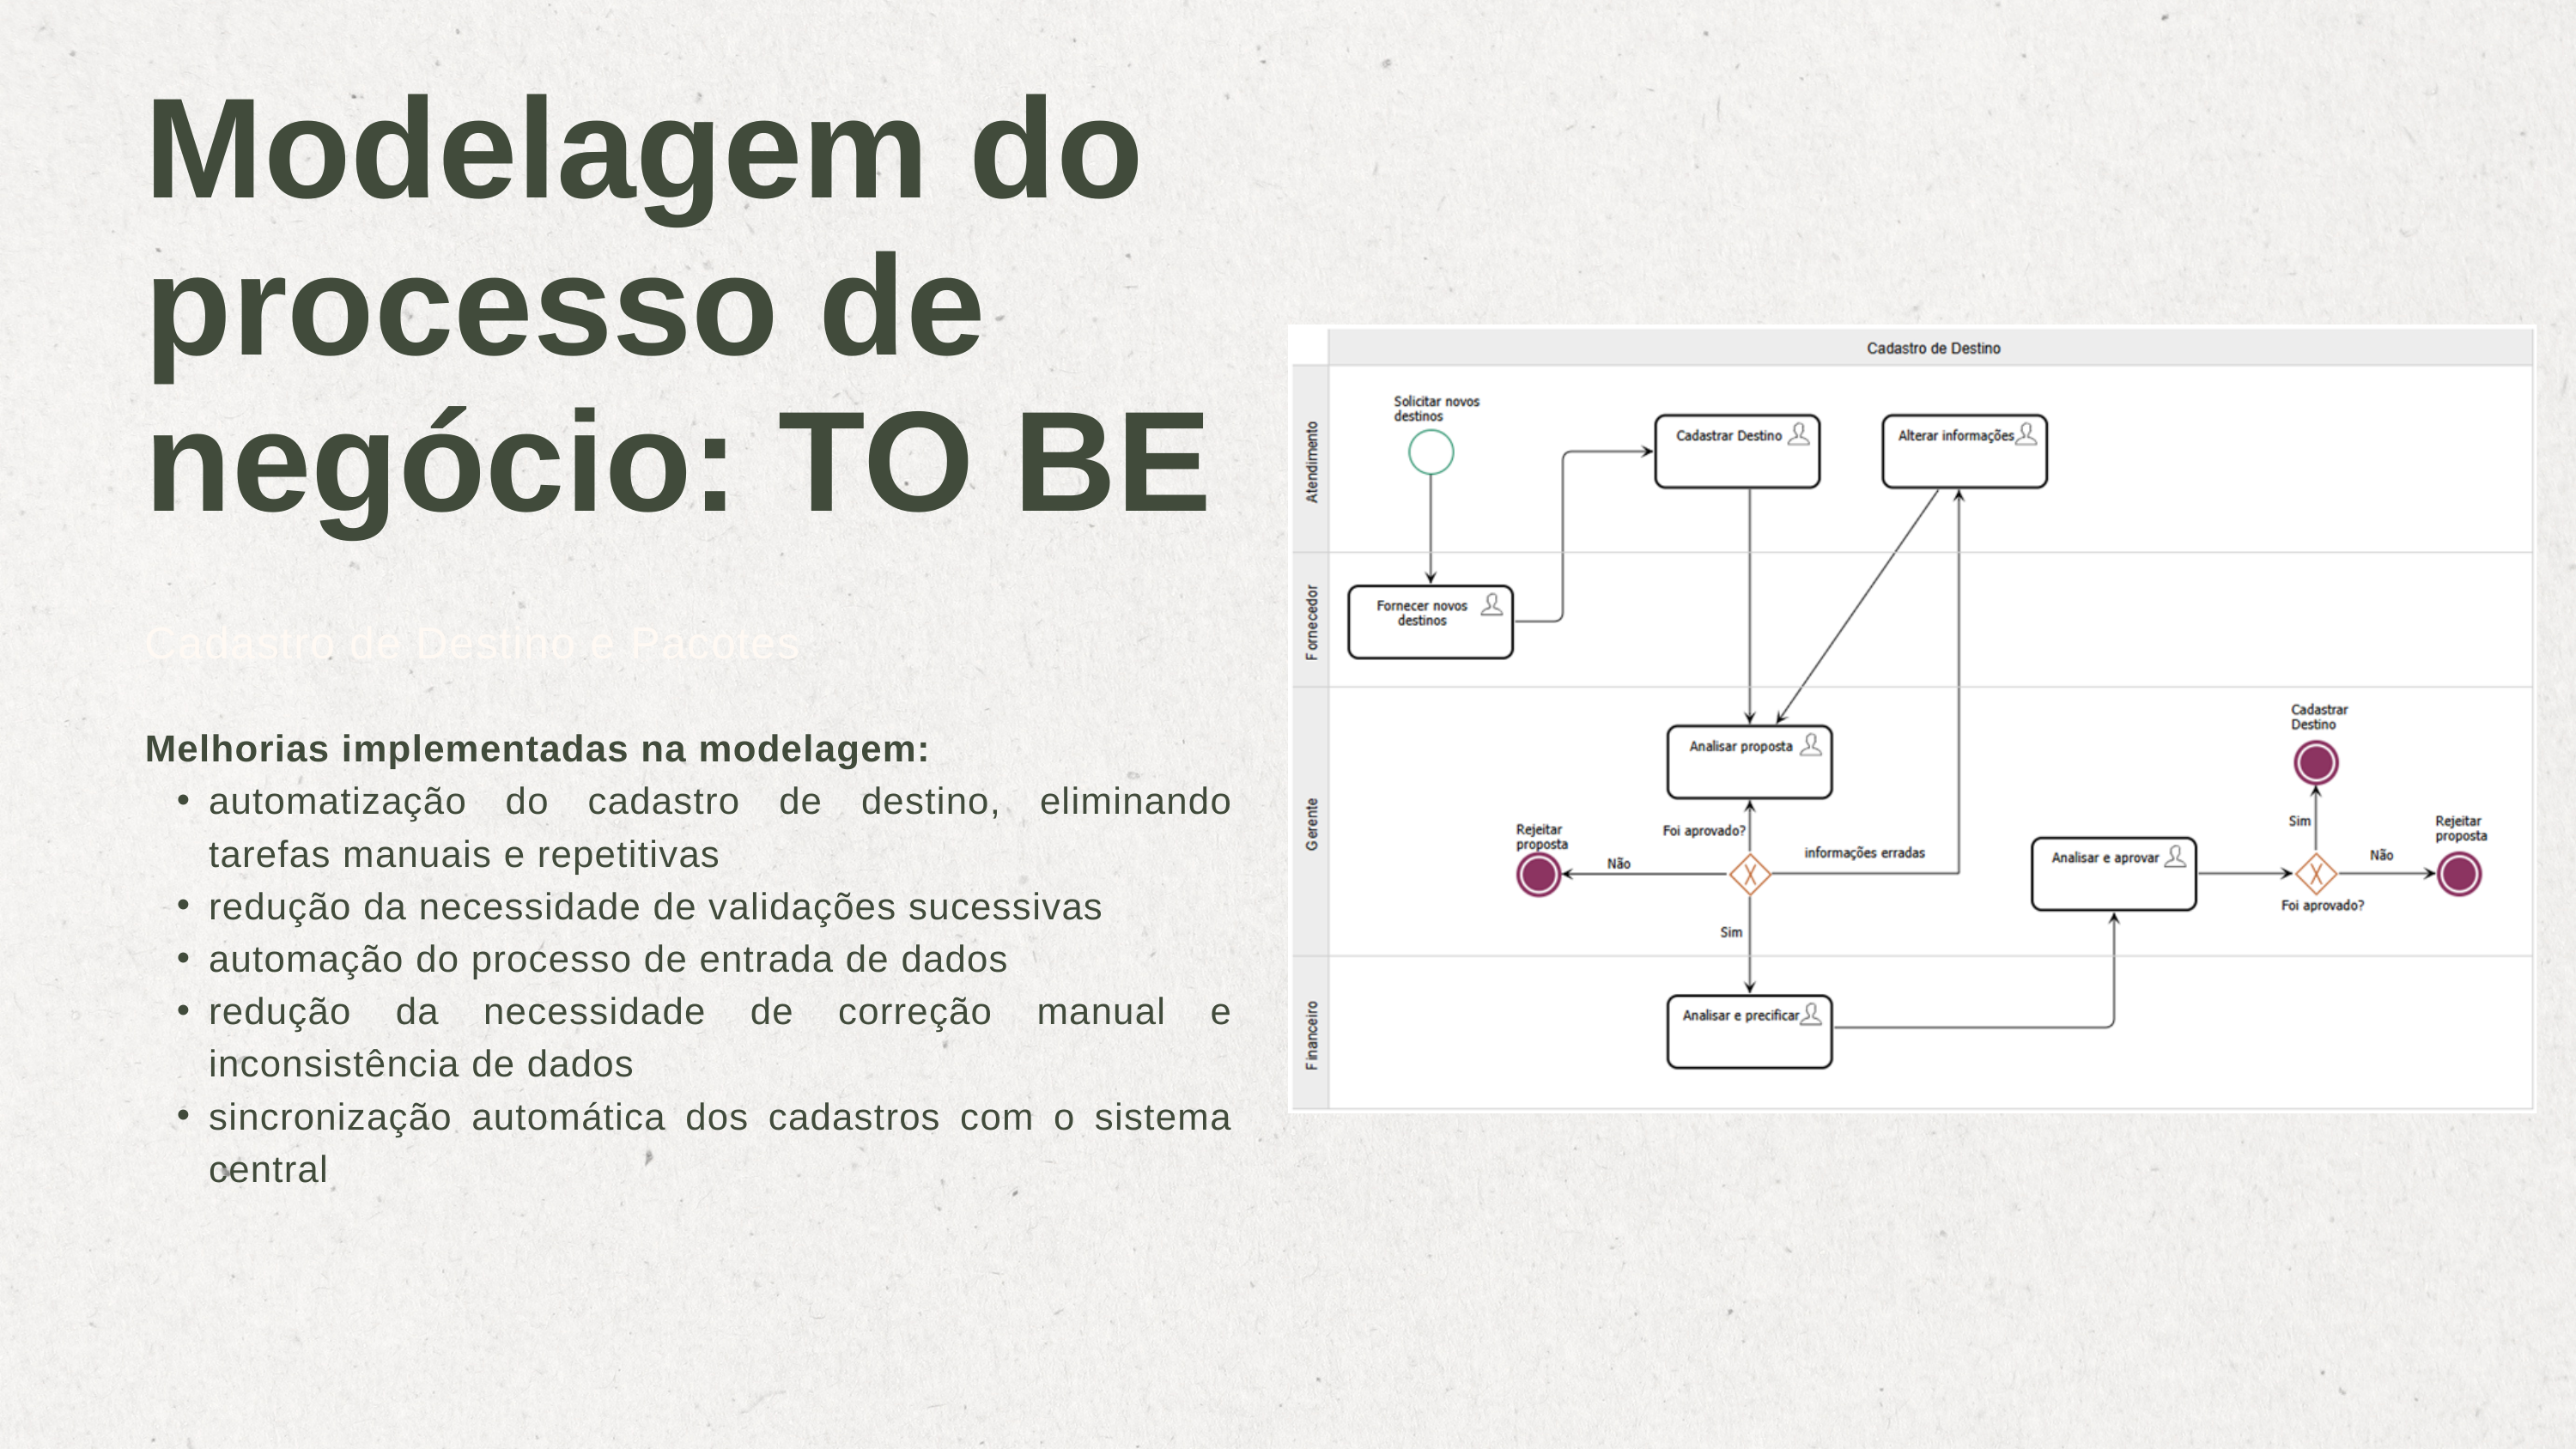

Modelagem do processo de negócio: TO BE

Cadastro de Destino e Pacotes
Melhorias implementadas na modelagem:
automatização do cadastro de destino, eliminando tarefas manuais e repetitivas
redução da necessidade de validações sucessivas
automação do processo de entrada de dados
redução da necessidade de correção manual e inconsistência de dados
sincronização automática dos cadastros com o sistema central